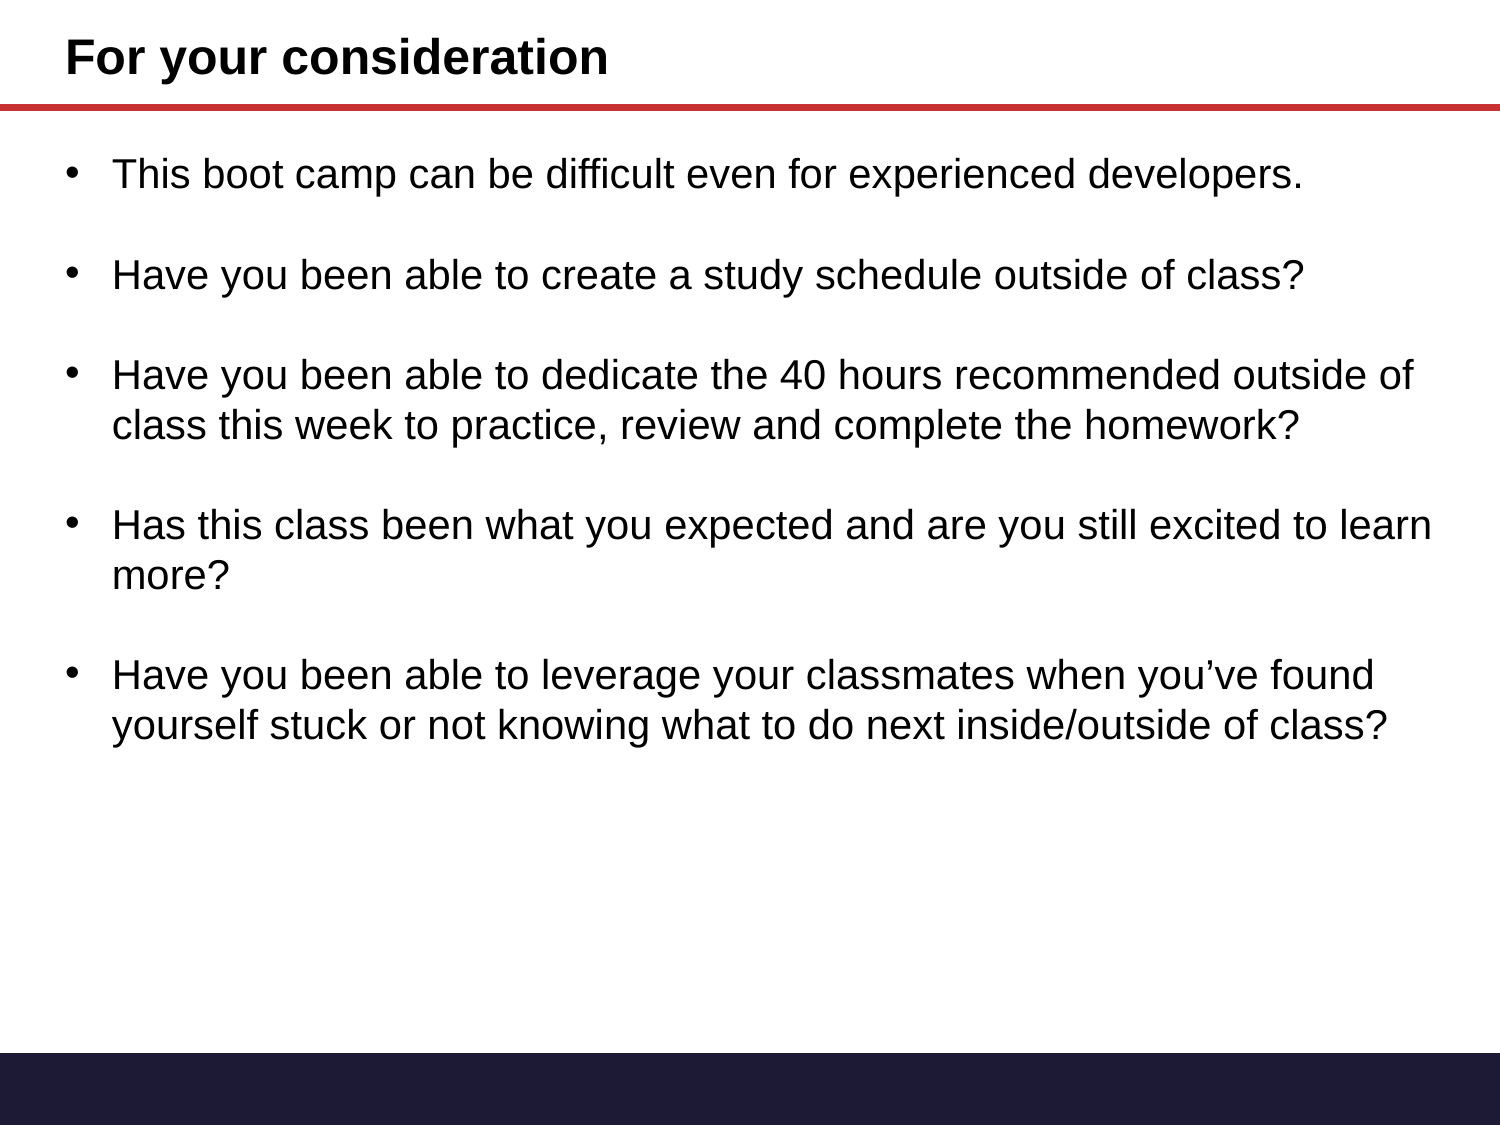

# For your consideration
This boot camp can be difficult even for experienced developers.
Have you been able to create a study schedule outside of class?
Have you been able to dedicate the 40 hours recommended outside of class this week to practice, review and complete the homework?
Has this class been what you expected and are you still excited to learn more?
Have you been able to leverage your classmates when you’ve found yourself stuck or not knowing what to do next inside/outside of class?